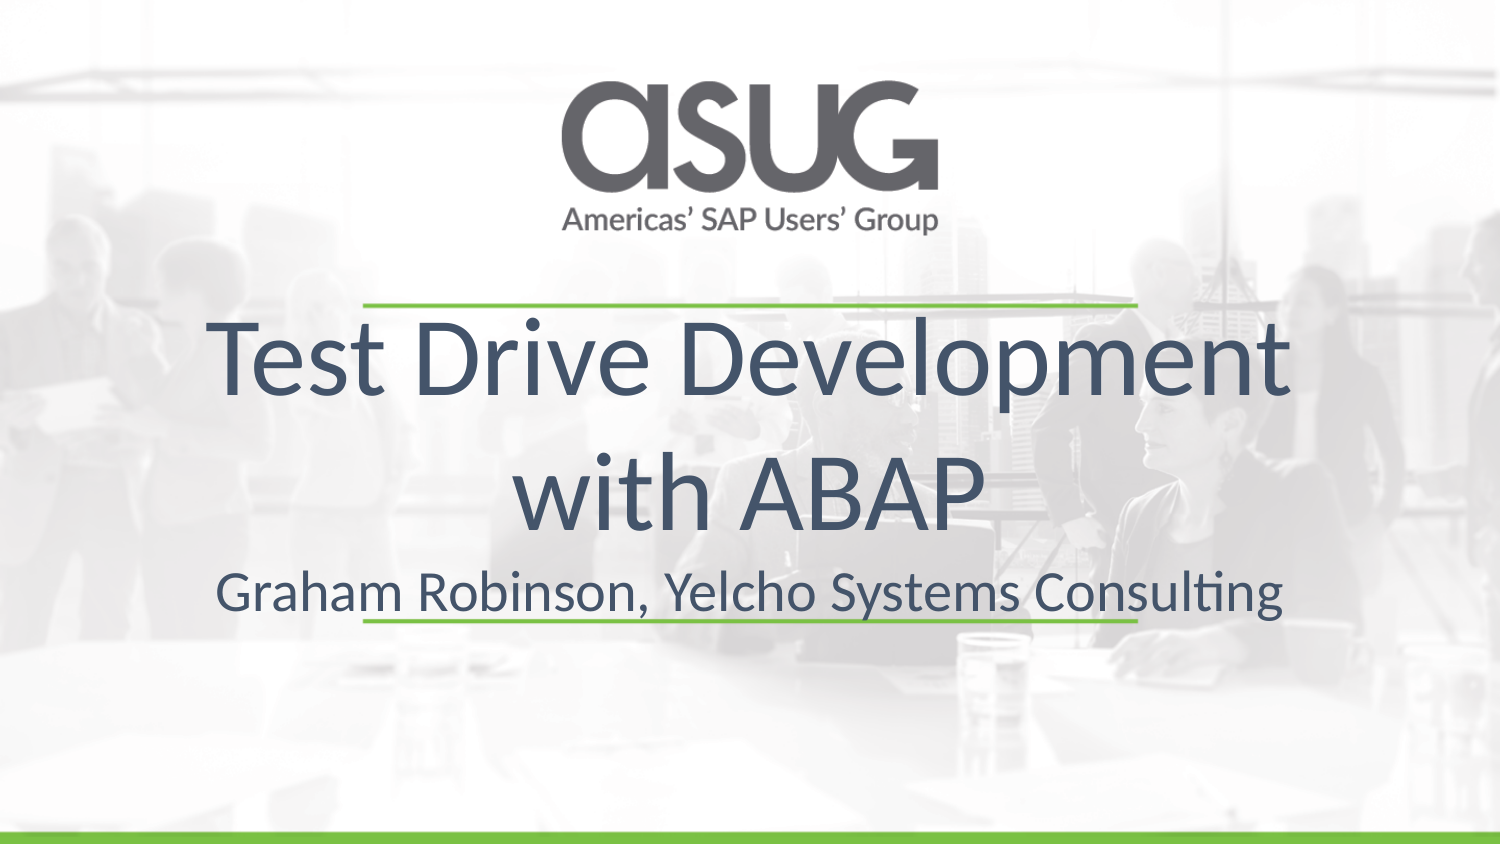

Test Drive Development with ABAP
Graham Robinson, Yelcho Systems Consulting